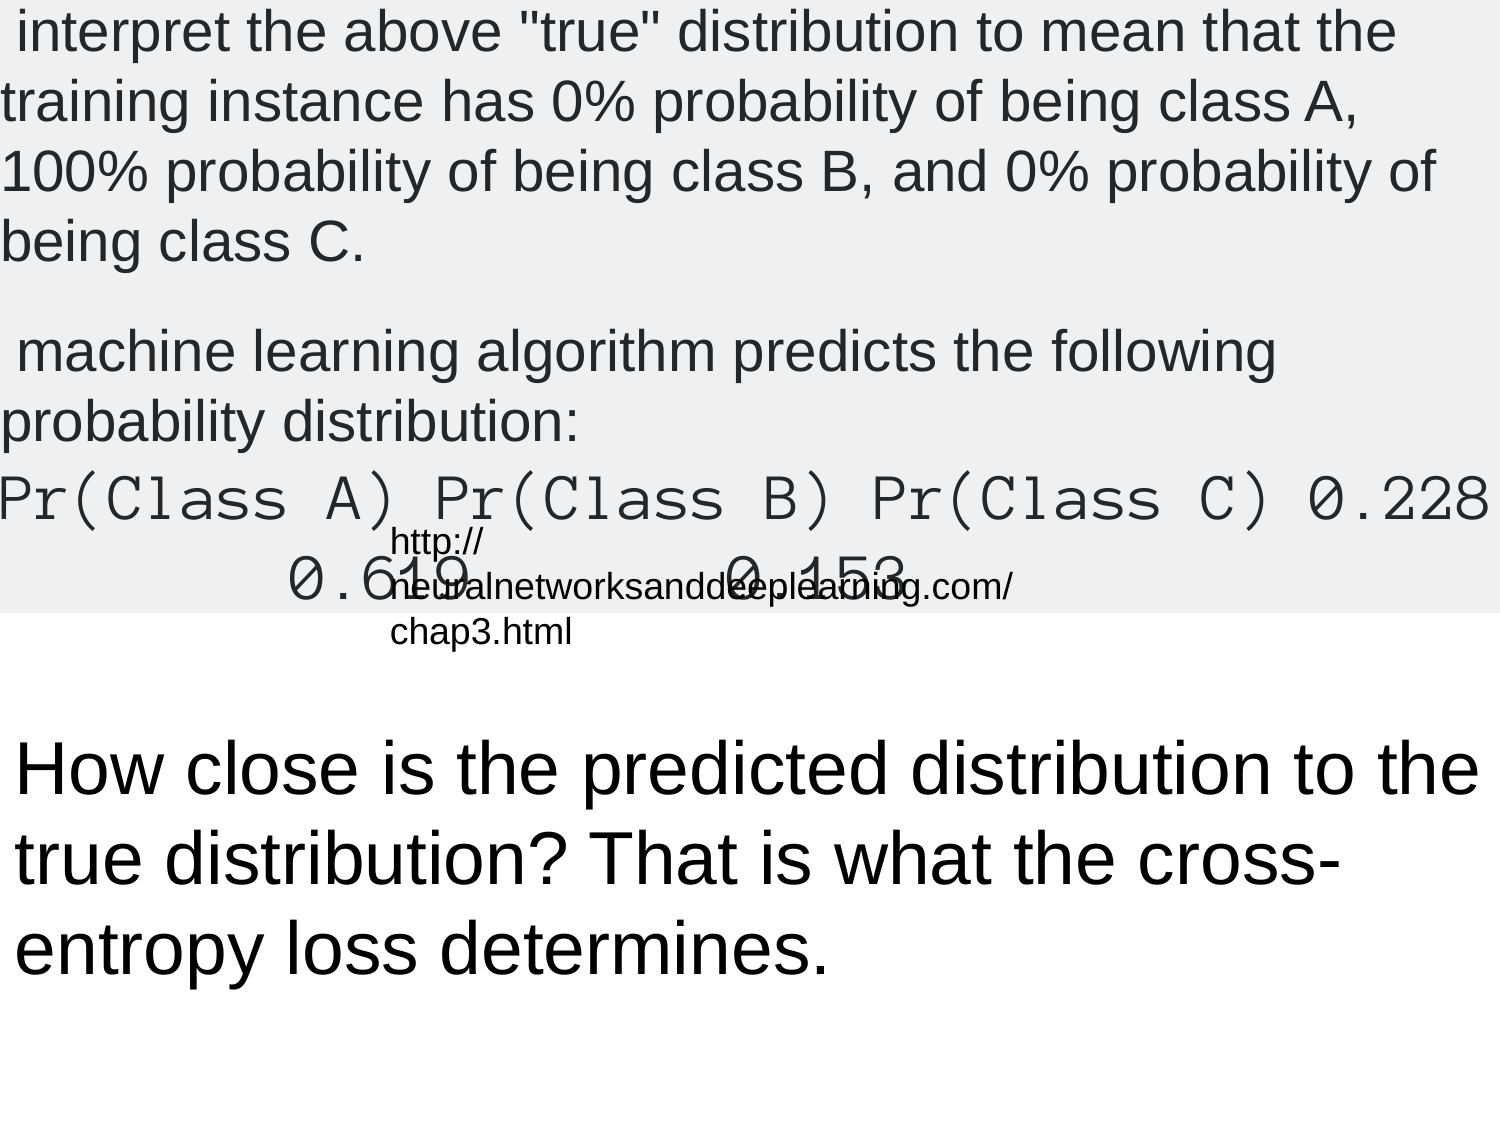

interpret the above "true" distribution to mean that the training instance has 0% probability of being class A, 100% probability of being class B, and 0% probability of being class C.

 machine learning algorithm predicts the following probability distribution:
Pr(Class A) Pr(Class B) Pr(Class C) 0.228         0.619       0.153
http://neuralnetworksanddeeplearning.com/chap3.html
How close is the predicted distribution to the true distribution? That is what the cross-entropy loss determines.